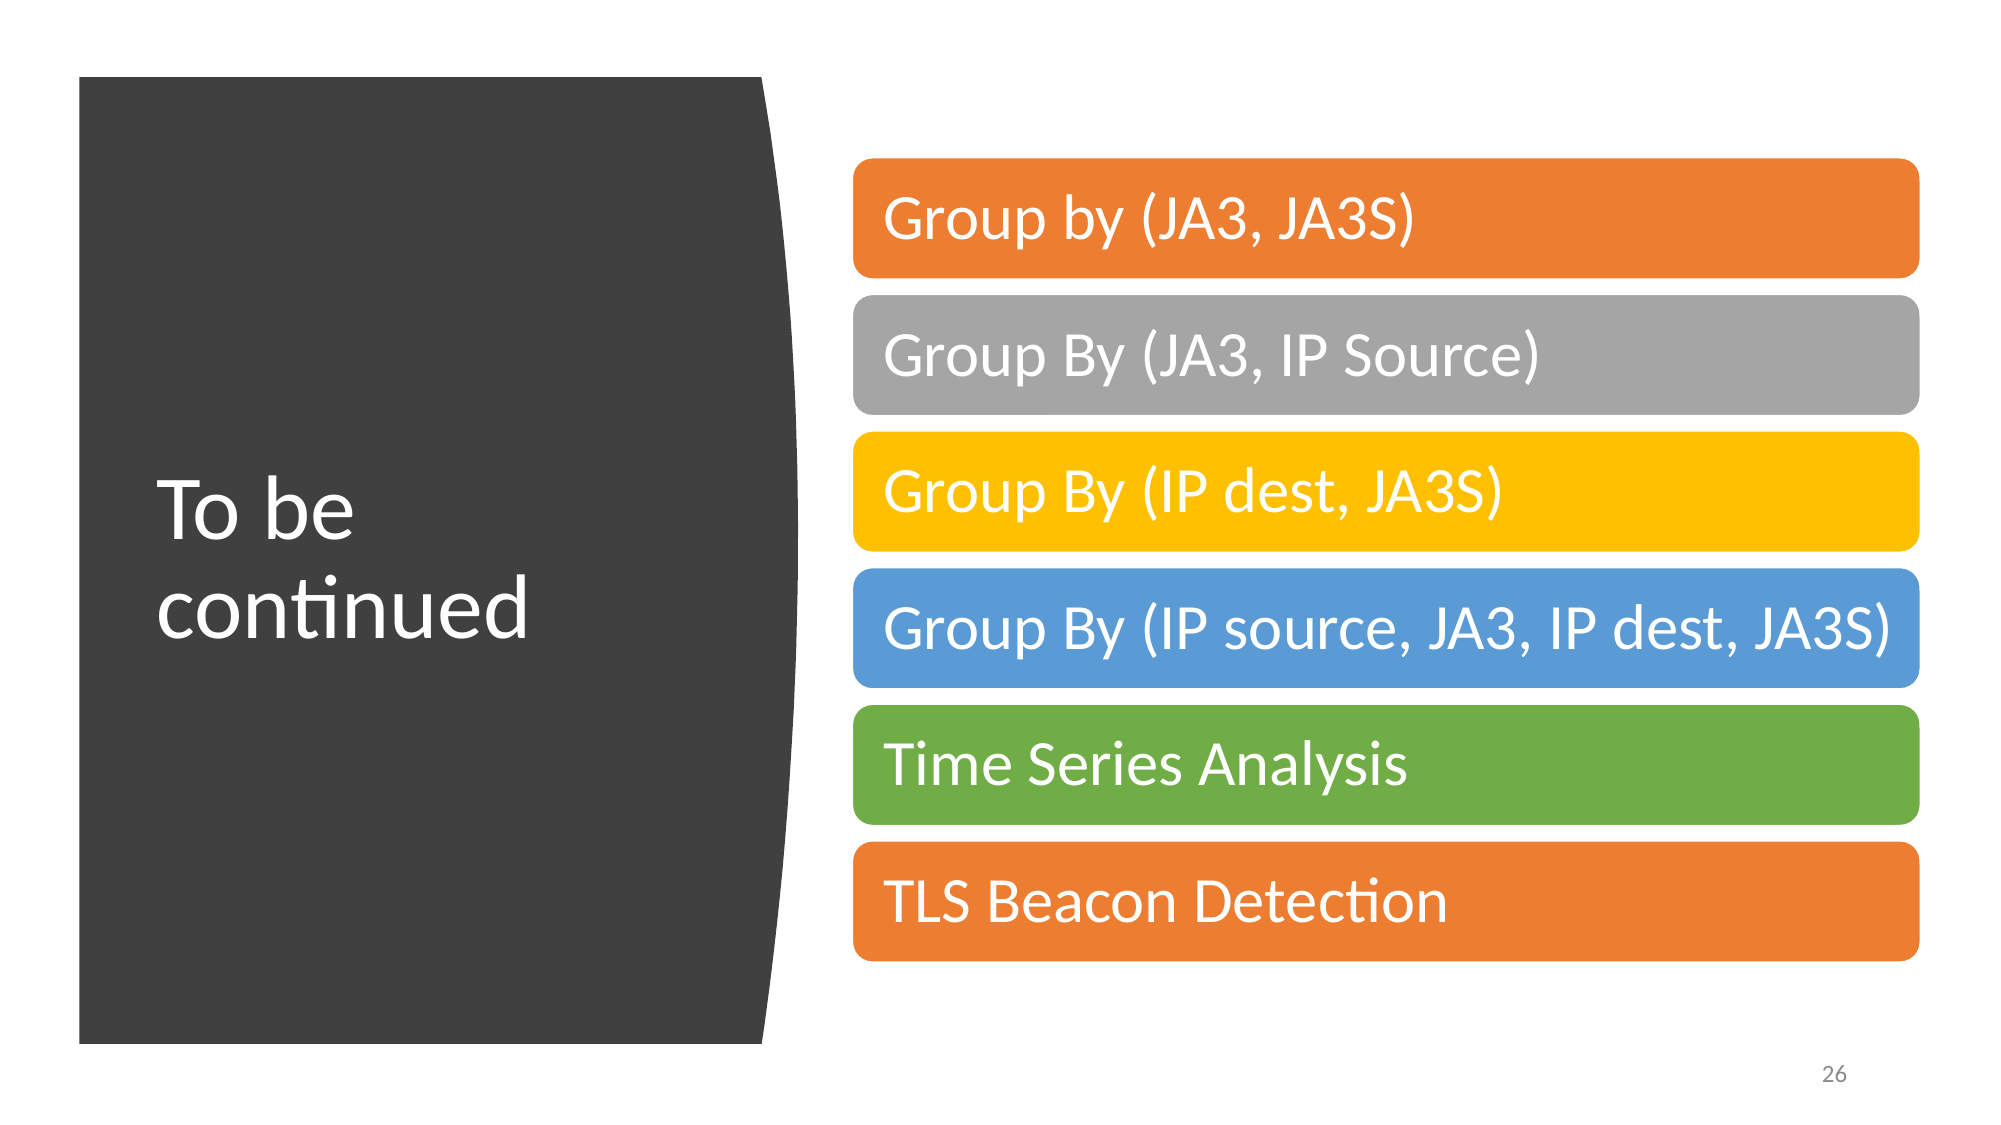

Group by (JA3, JA3S)
Group By (JA3, IP Source)
Group By (IP dest, JA3S)
Group By (IP source, JA3, IP dest, JA3S)
Time Series Analysis
TLS Beacon Detection

# To be continued
26